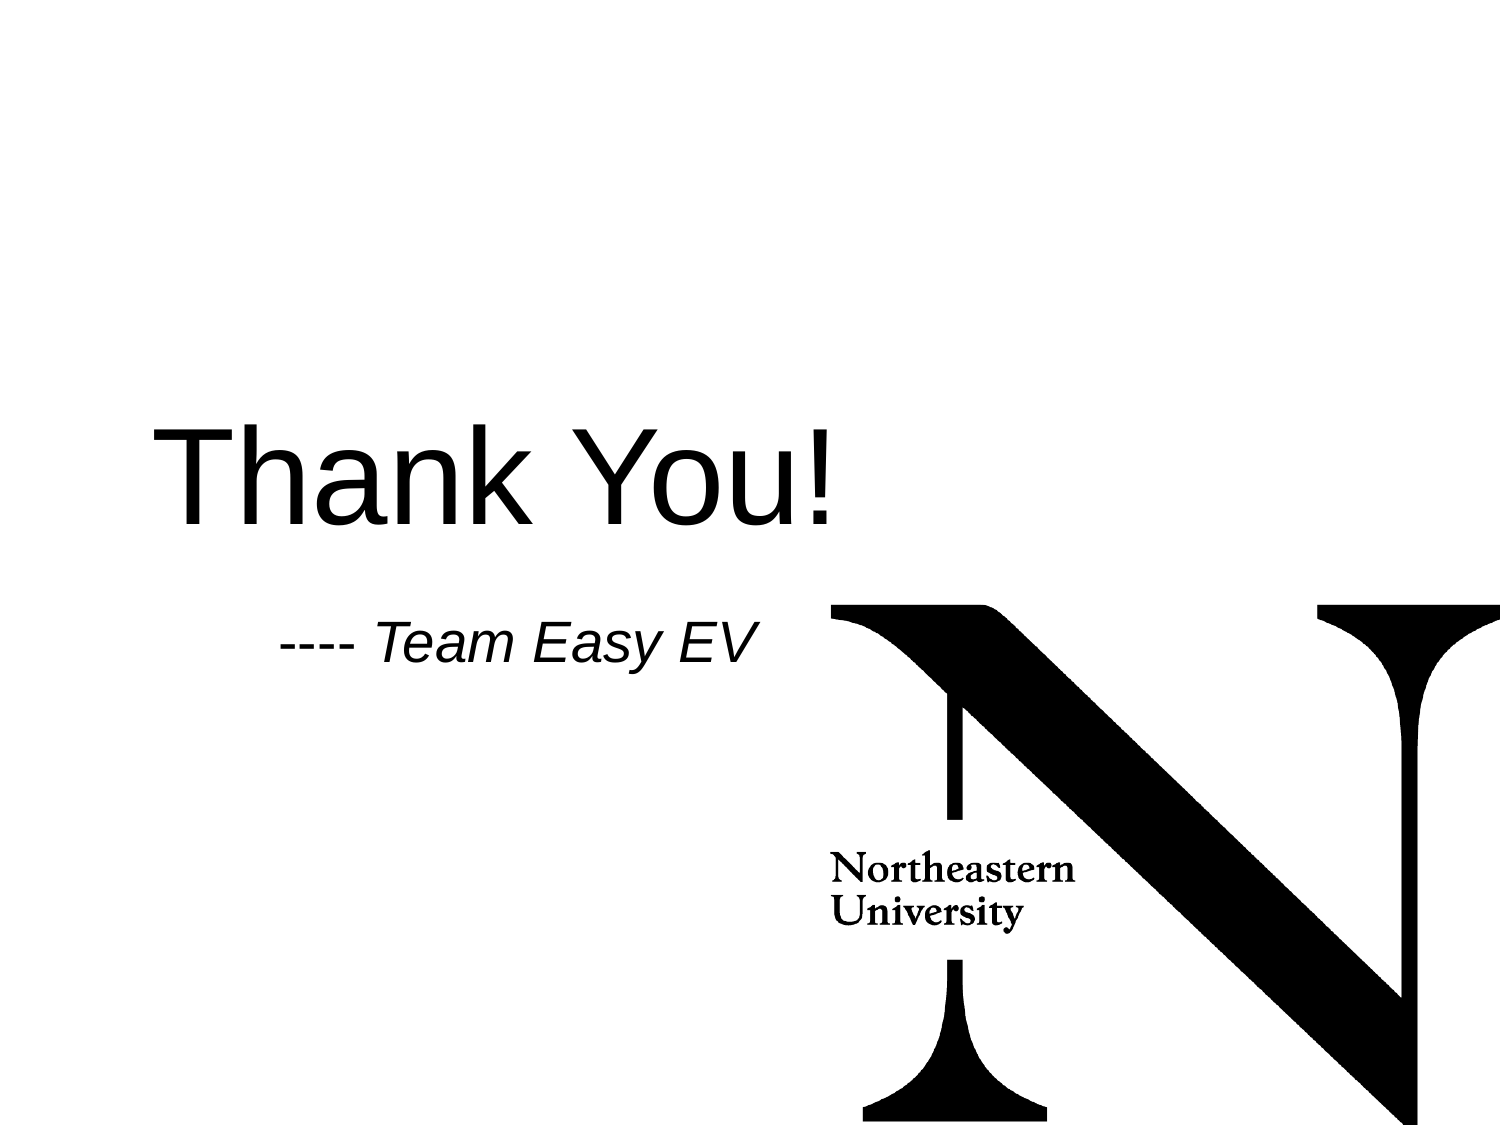

# Thank You!
---- Team Easy EV